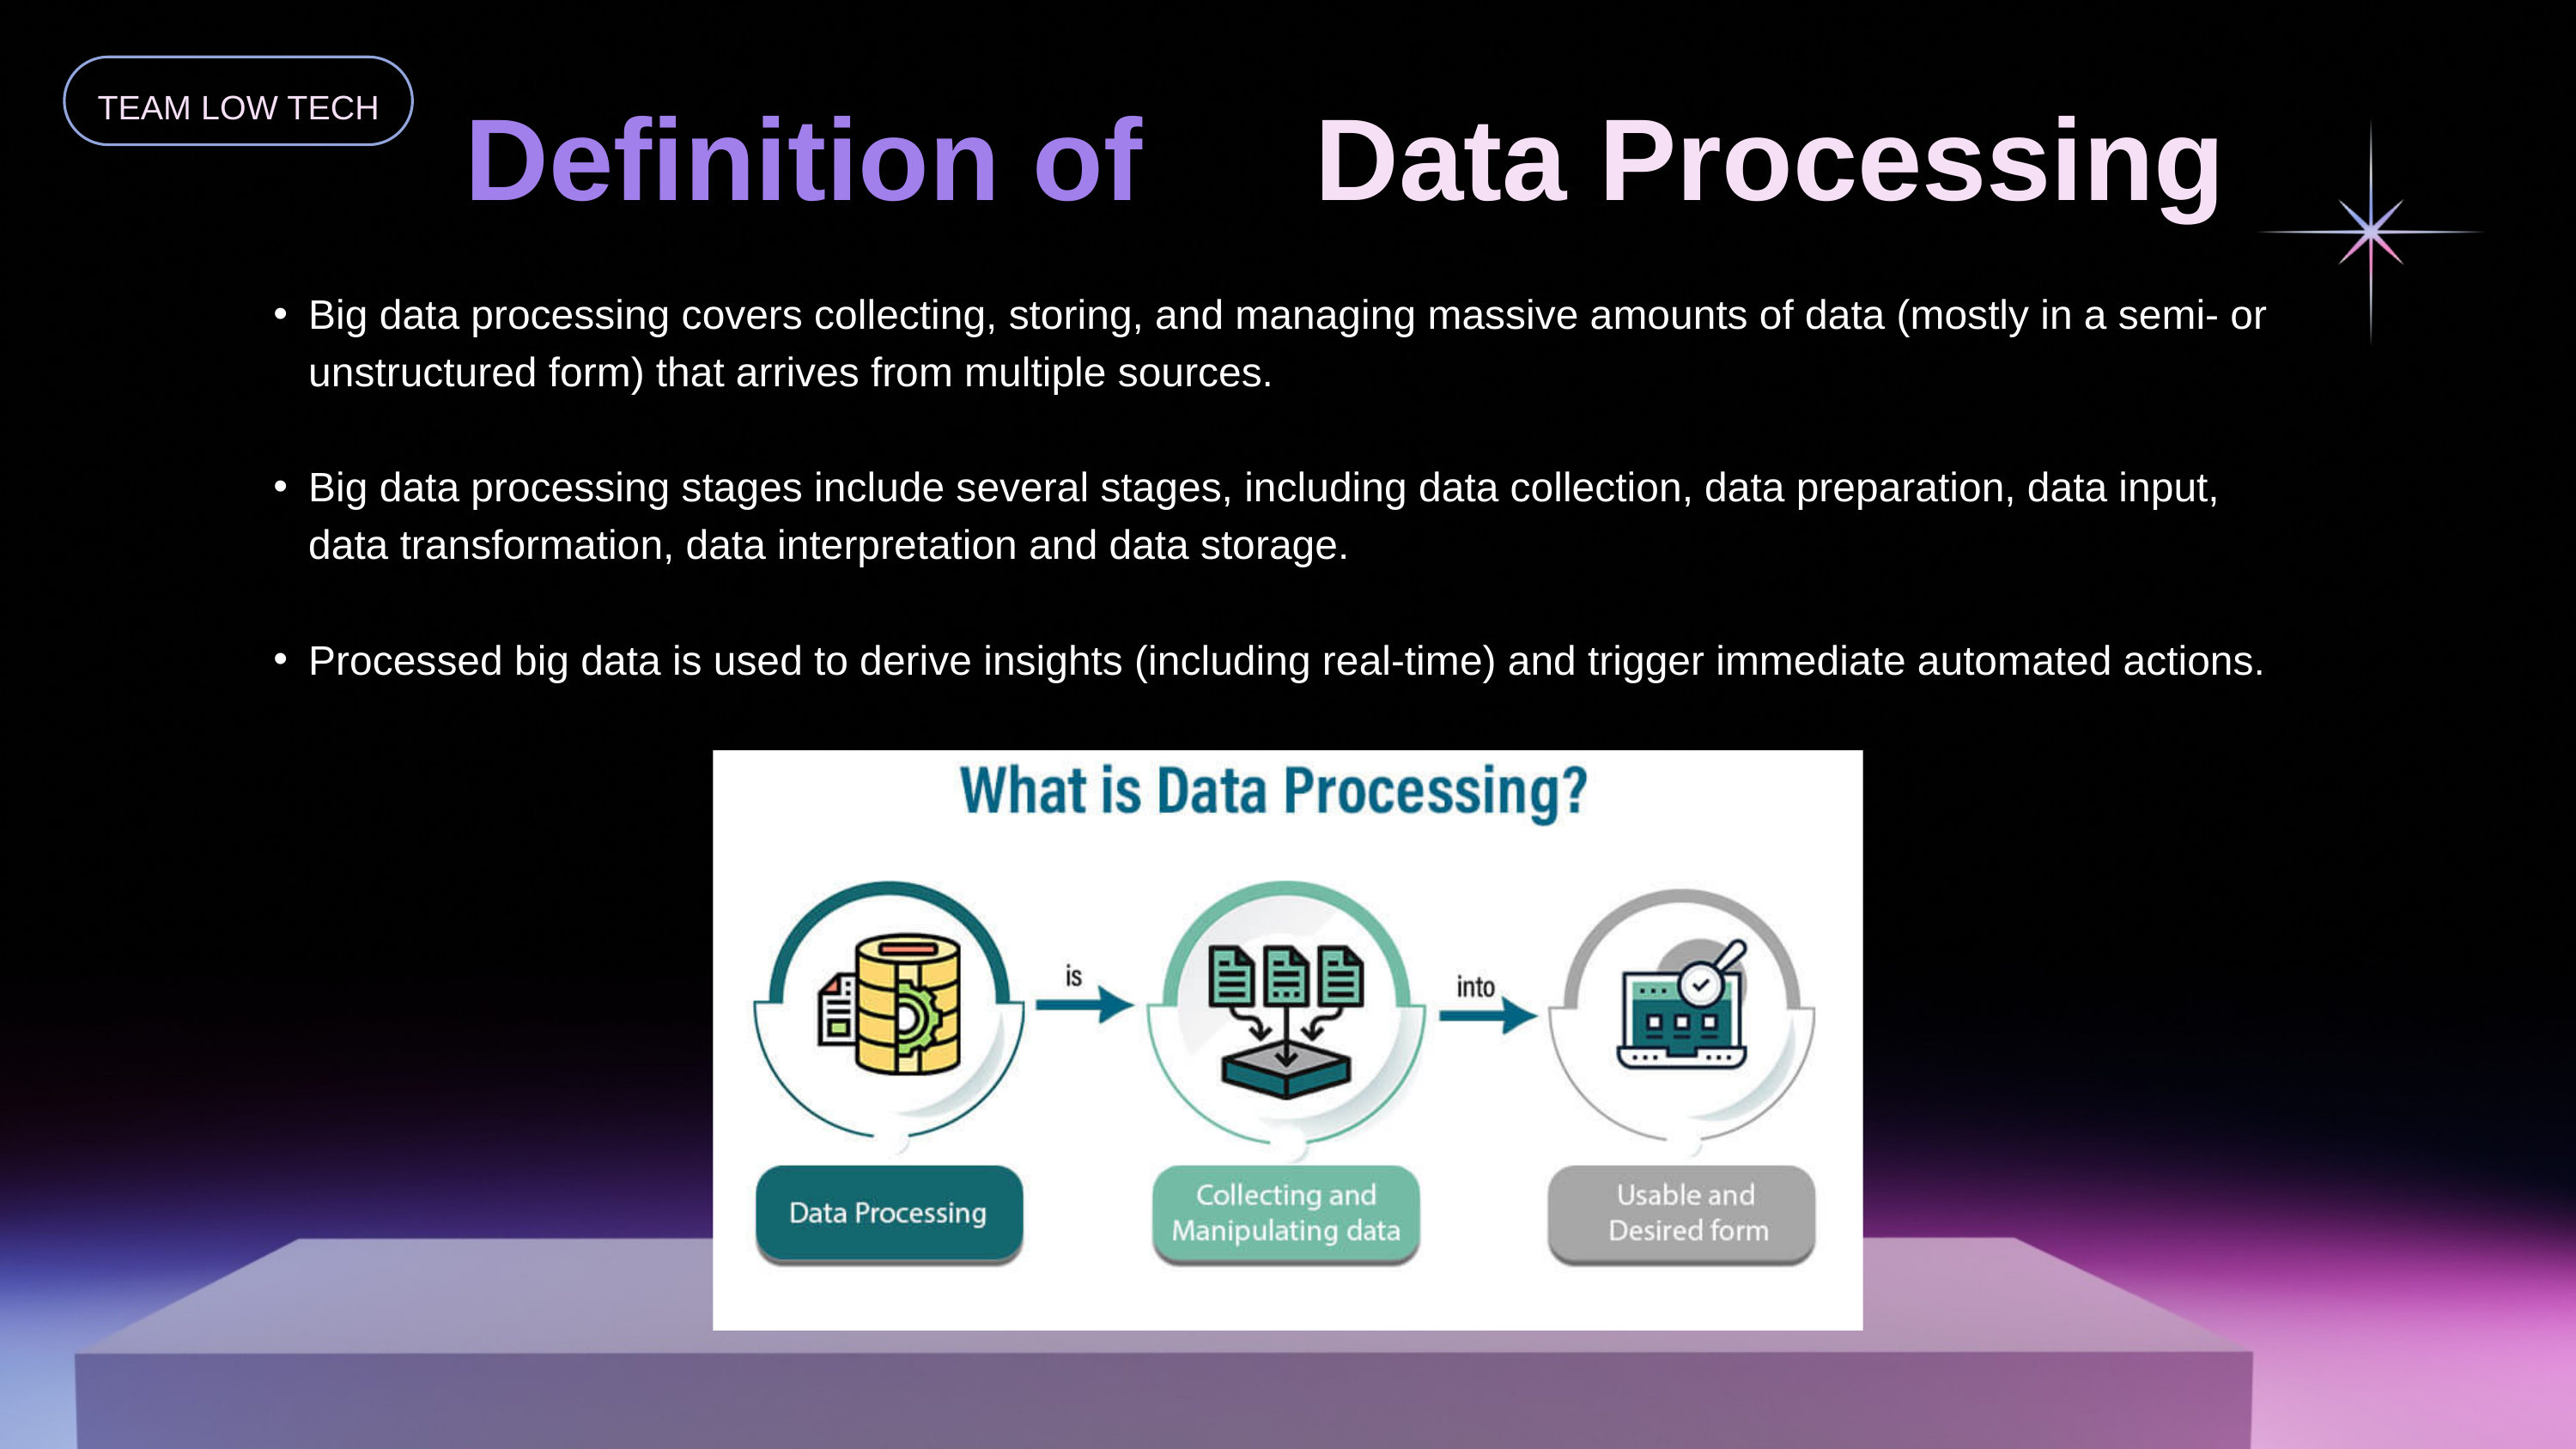

TEAM LOW TECH
Definition of
Data Processing

Big data processing covers collecting, storing, and managing massive amounts of data (mostly in a semi- or unstructured form) that arrives from multiple sources.

Big data processing stages include several stages, including data collection, data preparation, data input, data transformation, data interpretation and data storage.

Processed big data is used to derive insights (including real-time) and trigger immediate automated actions.